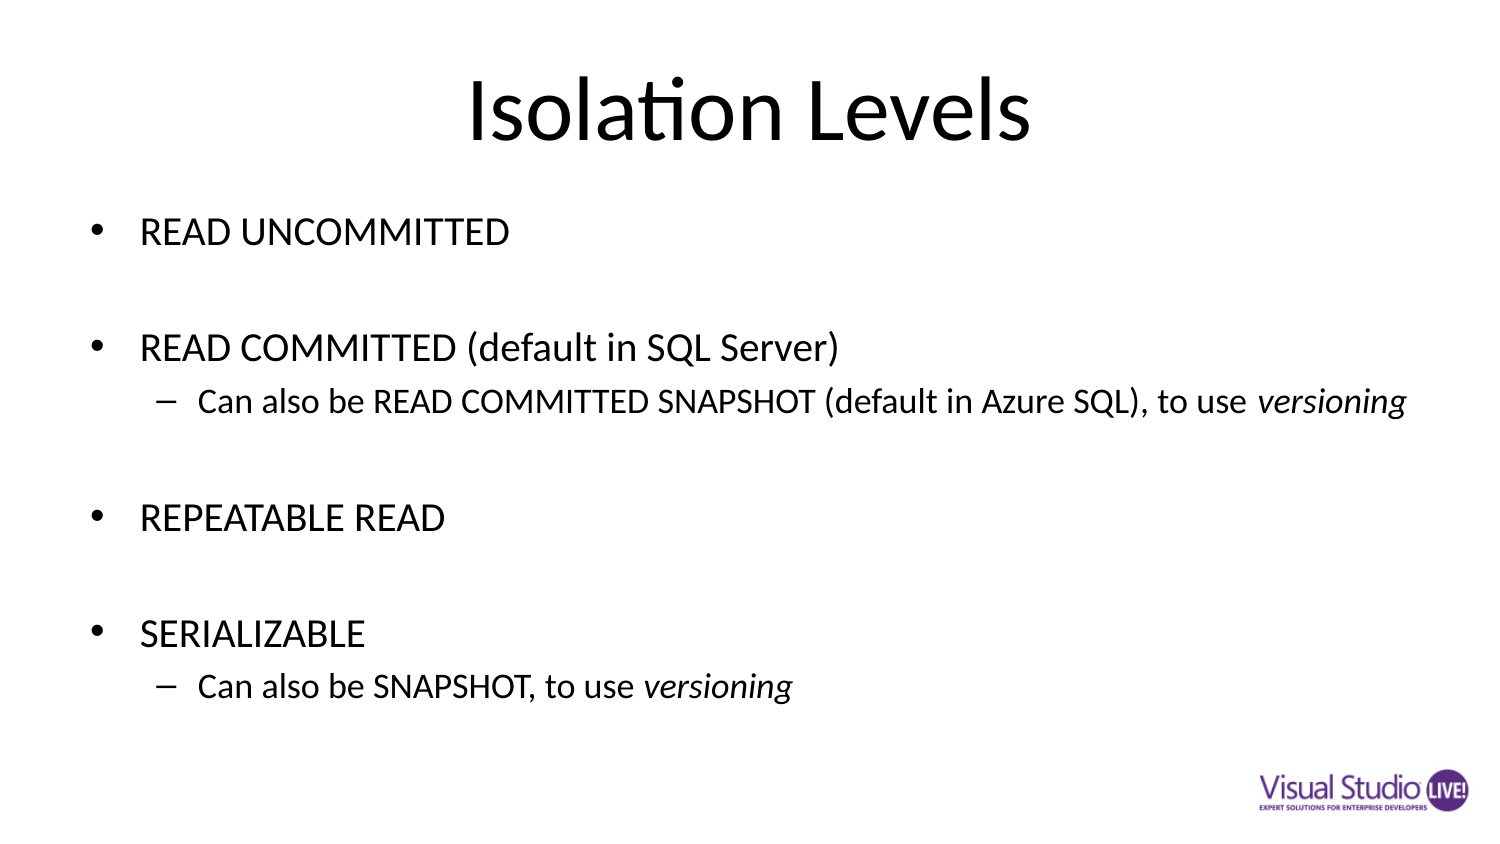

# Isolation Levels
READ UNCOMMITTED

READ COMMITTED (default in SQL Server)
Can also be READ COMMITTED SNAPSHOT (default in Azure SQL), to use versioning

REPEATABLE READ

SERIALIZABLE
Can also be SNAPSHOT, to use versioning